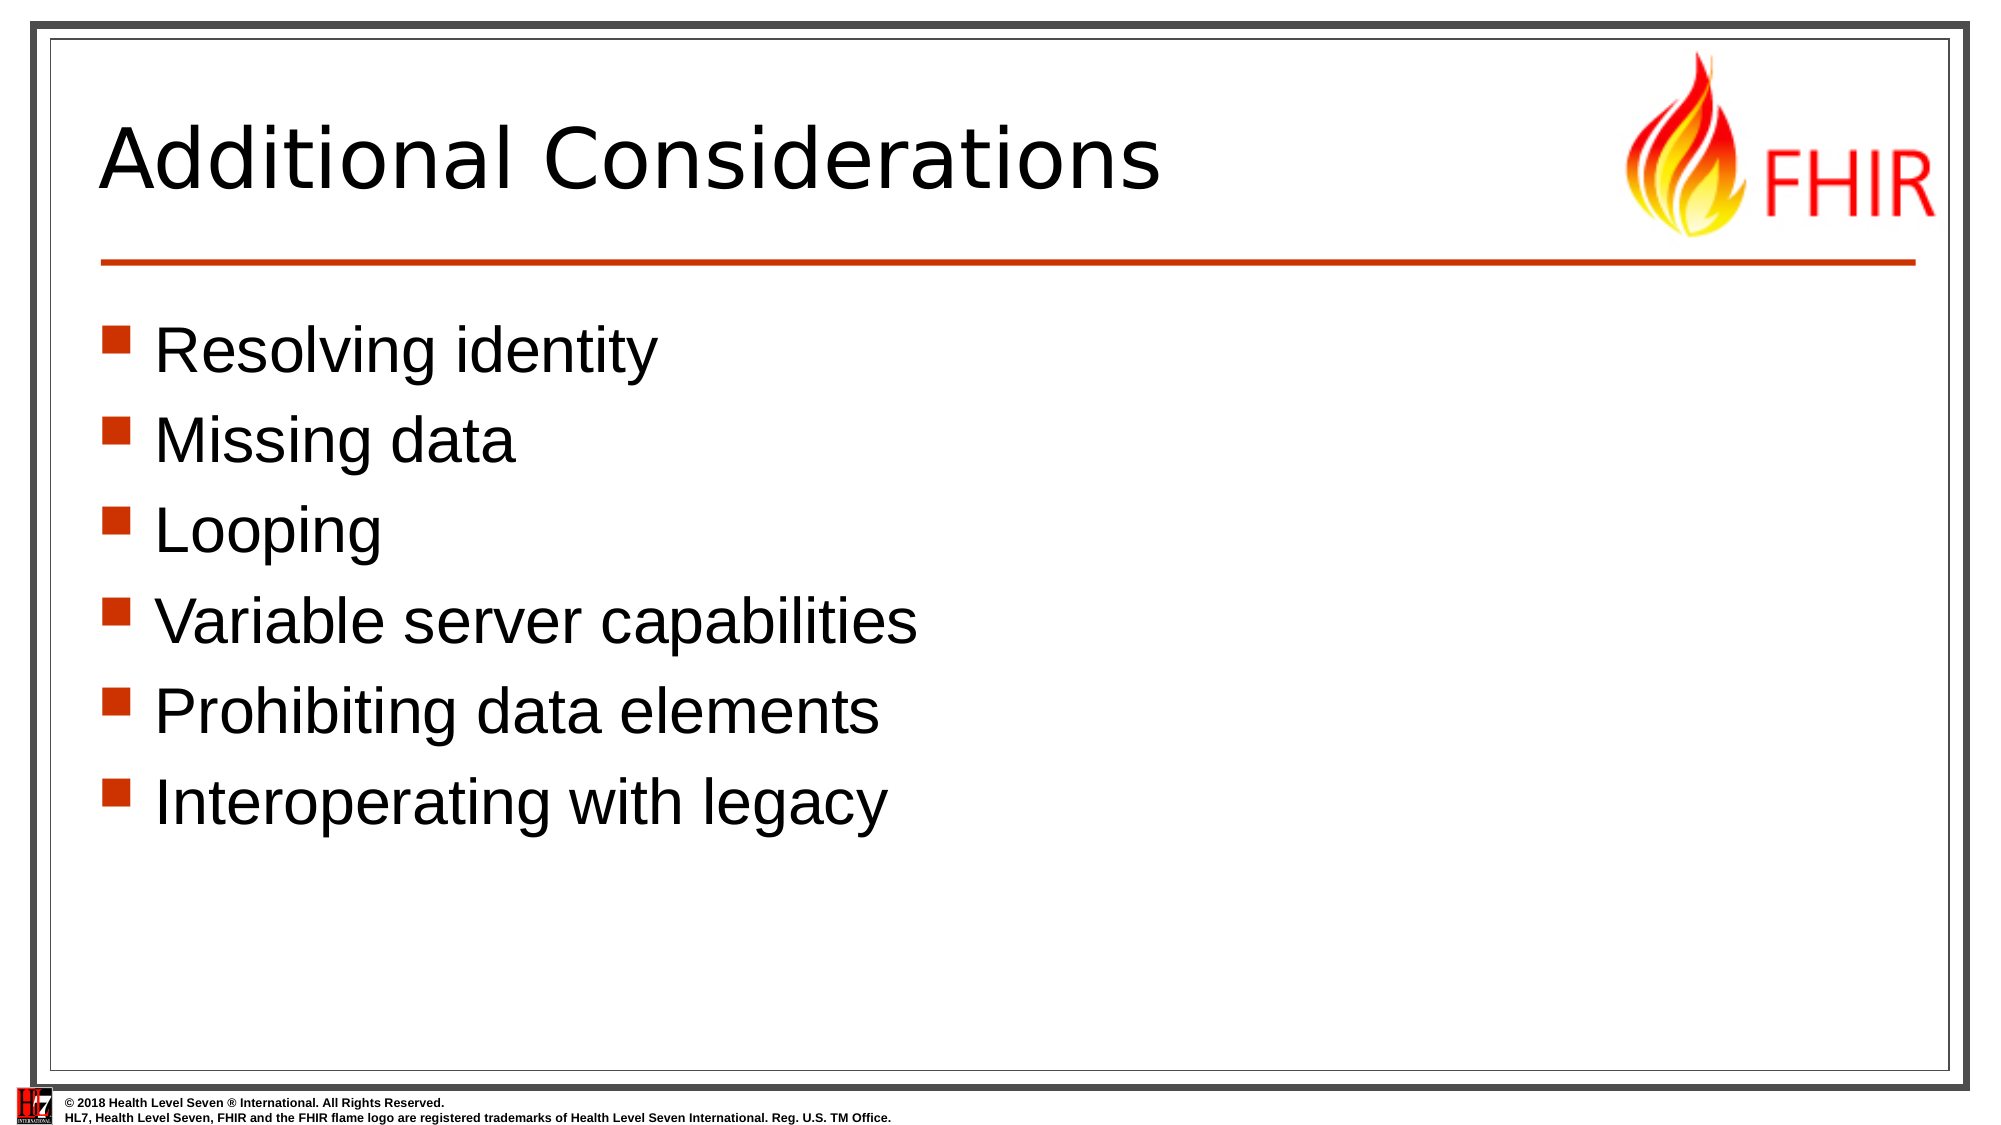

# Additional Considerations
Resolving identity
Missing data
Looping
Variable server capabilities
Prohibiting data elements
Interoperating with legacy